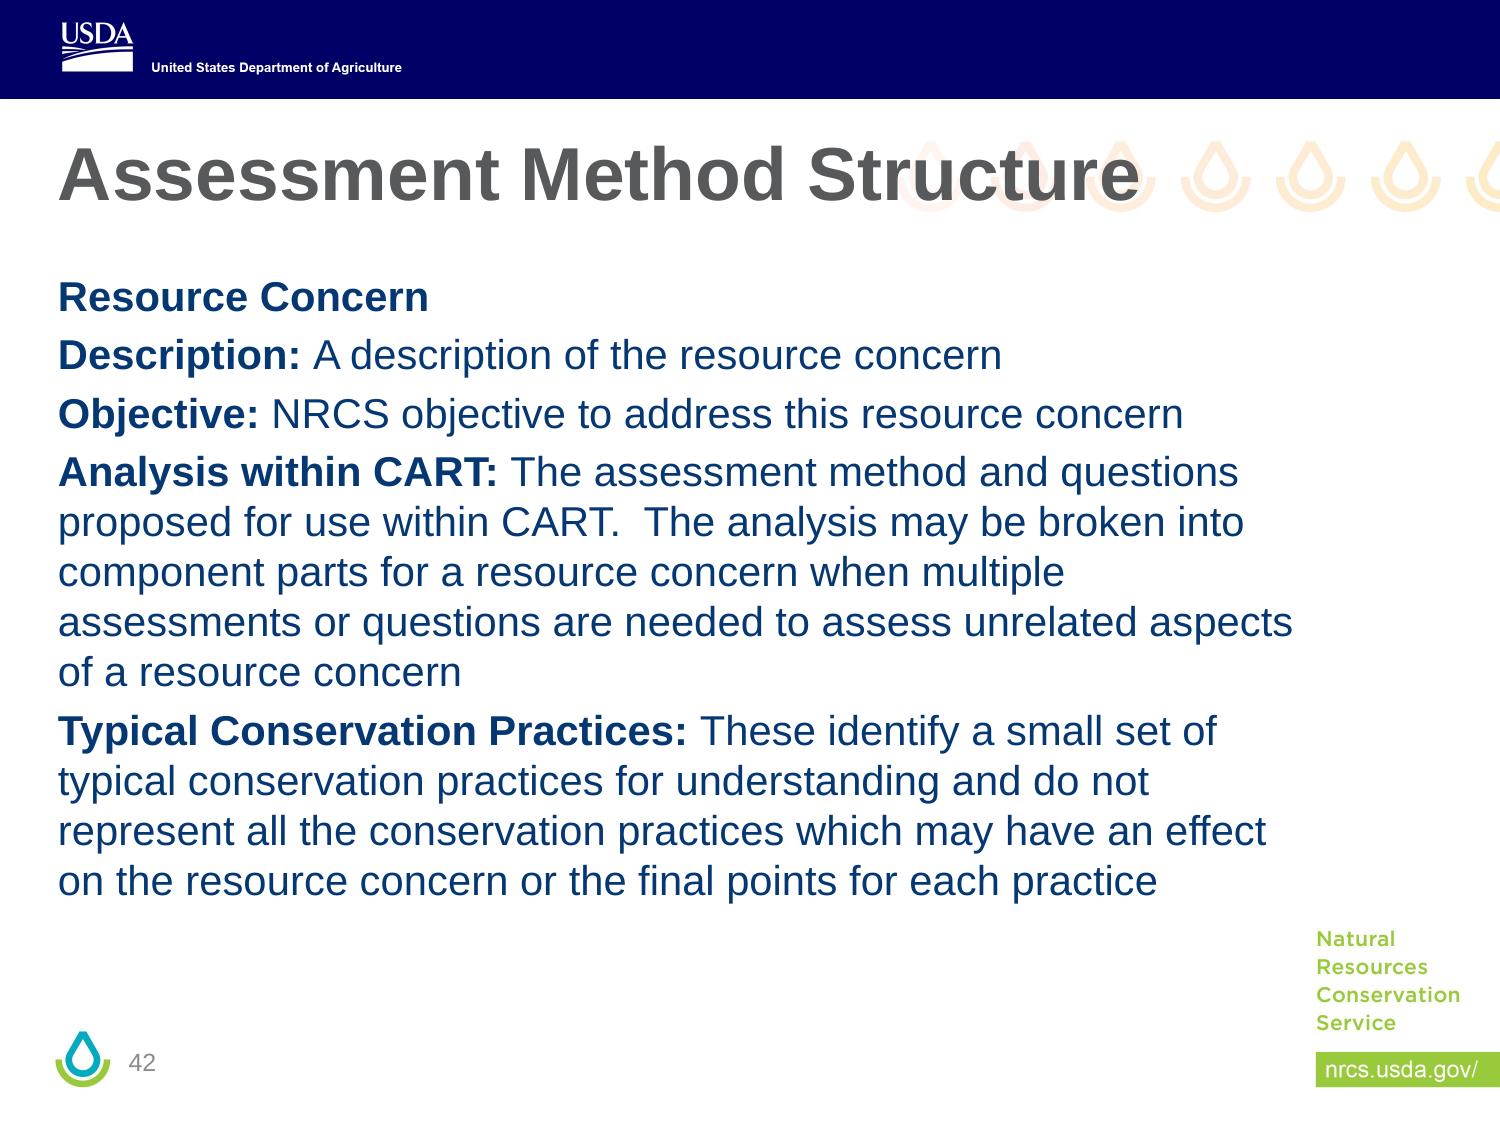

# Assessment Method Structure
Resource Concern
Description: A description of the resource concern
Objective: NRCS objective to address this resource concern
Analysis within CART: The assessment method and questions proposed for use within CART.  The analysis may be broken into component parts for a resource concern when multiple assessments or questions are needed to assess unrelated aspects of a resource concern
Typical Conservation Practices: These identify a small set of typical conservation practices for understanding and do not represent all the conservation practices which may have an effect on the resource concern or the final points for each practice

42